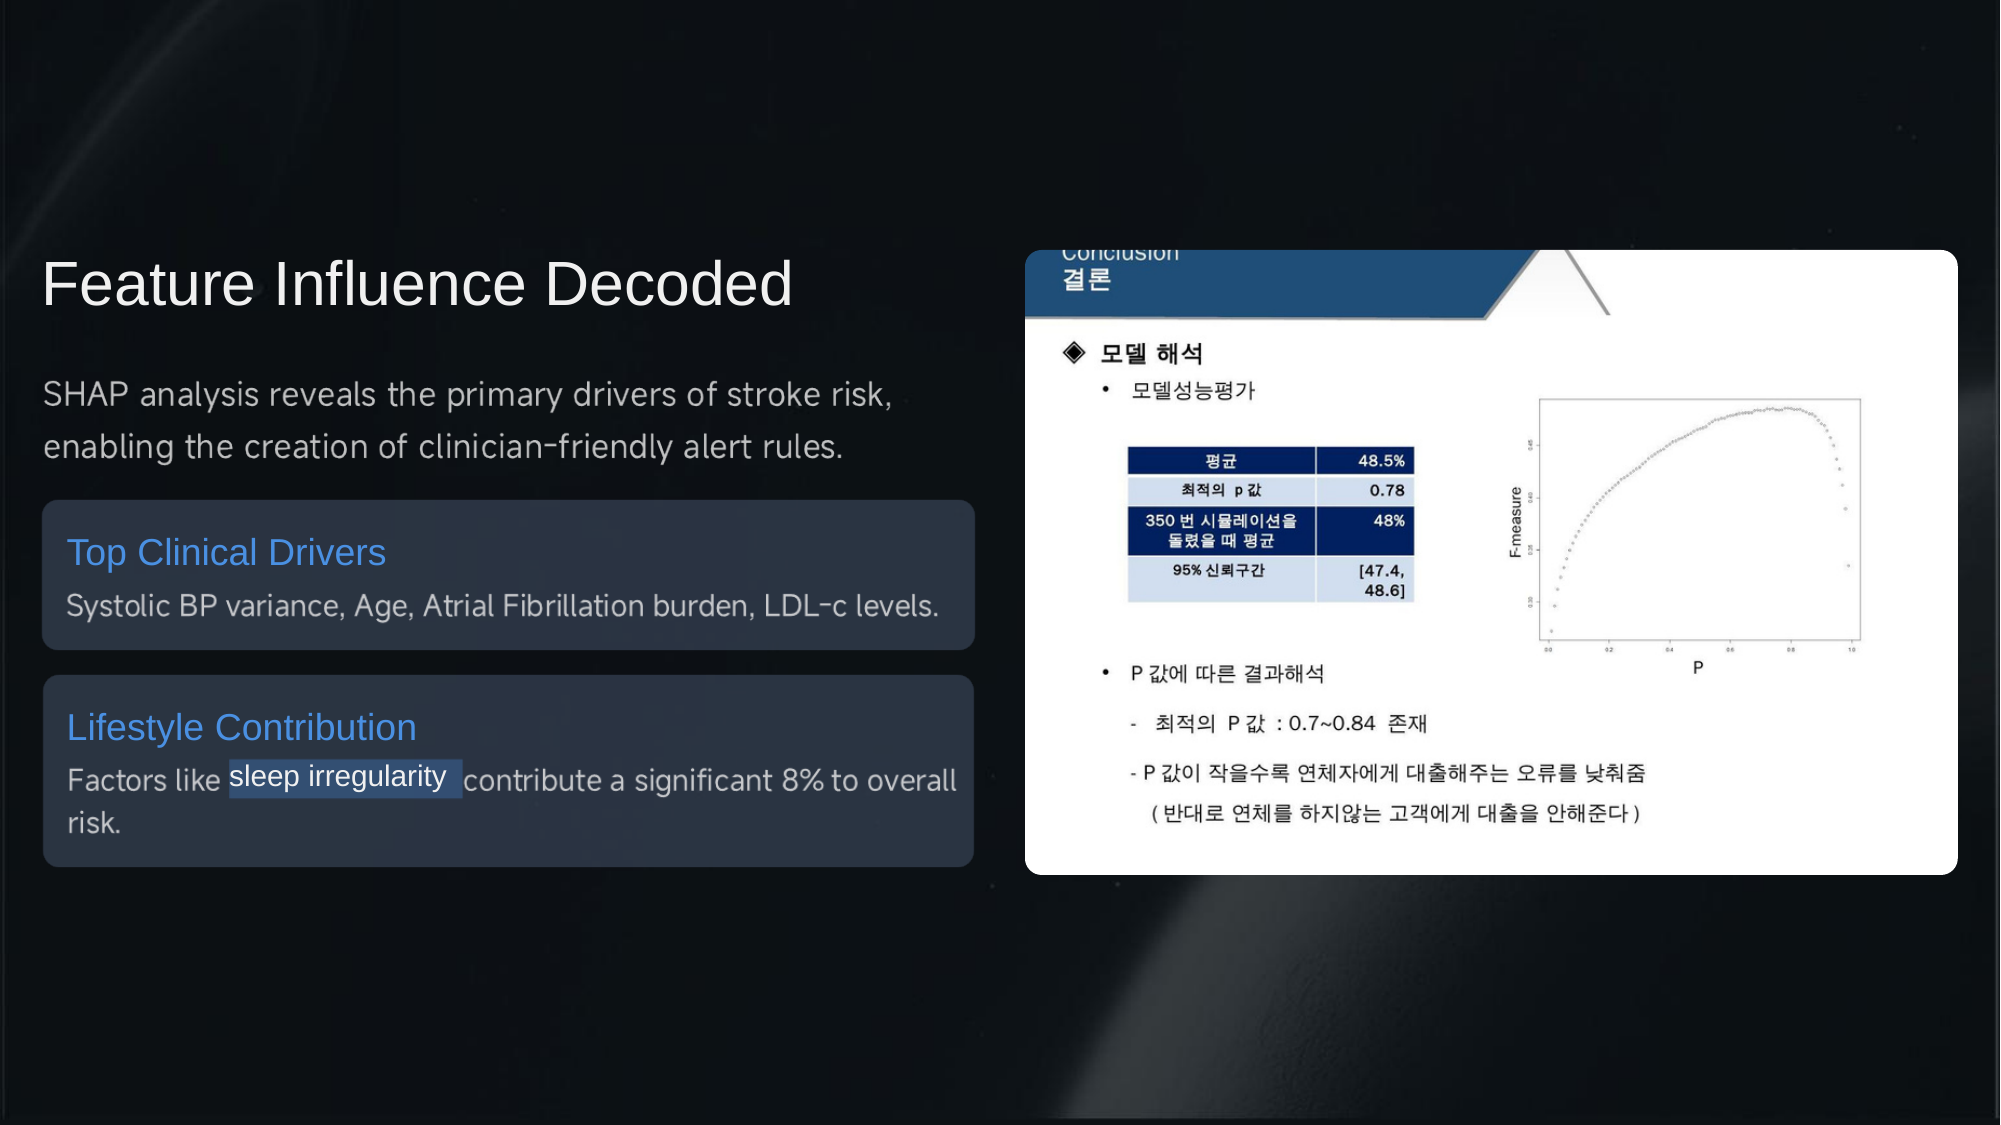

Feature Influence Decoded

Top Clinical Drivers

Lifestyle Contribution

sleep irregularity